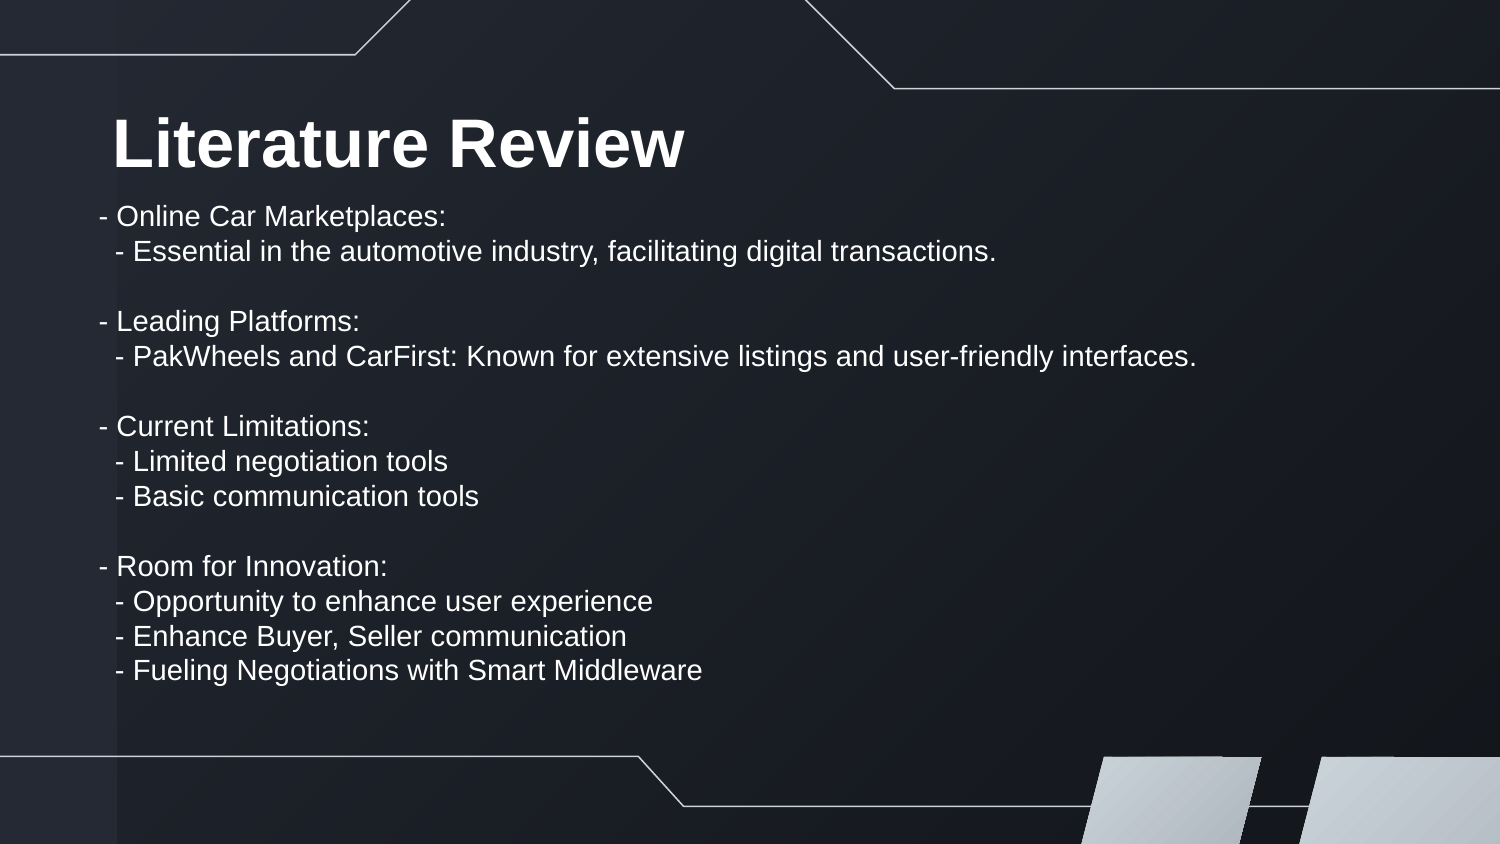

Literature Review
- Online Car Marketplaces:
  - Essential in the automotive industry, facilitating digital transactions.

- Leading Platforms:
  - PakWheels and CarFirst: Known for extensive listings and user-friendly interfaces.

- Current Limitations:
  - Limited negotiation tools
  - Basic communication tools

- Room for Innovation:
  - Opportunity to enhance user experience
  - Enhance Buyer, Seller communication
  - Fueling Negotiations with Smart Middleware